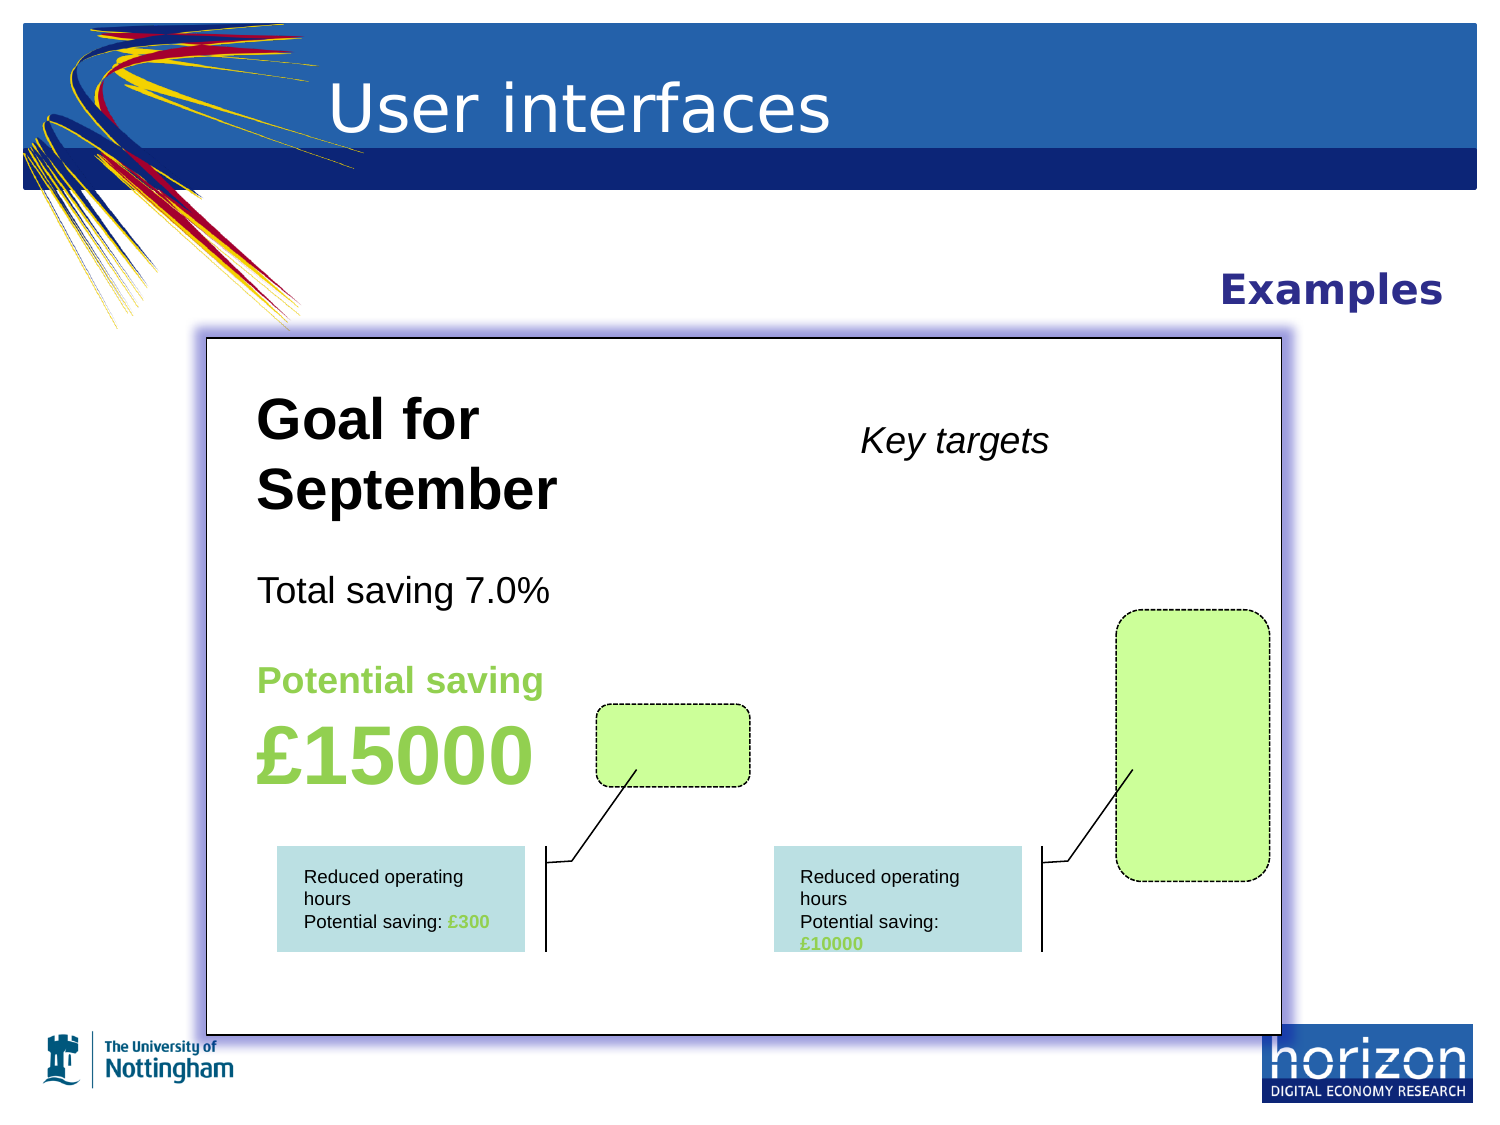

# User interfaces
Examples

Goal for September

Total saving 7.0%

Potential saving
£15000

Key targets

Reduced operating hours
Potential saving: £300
Reduced operating hours
Potential saving: £10000